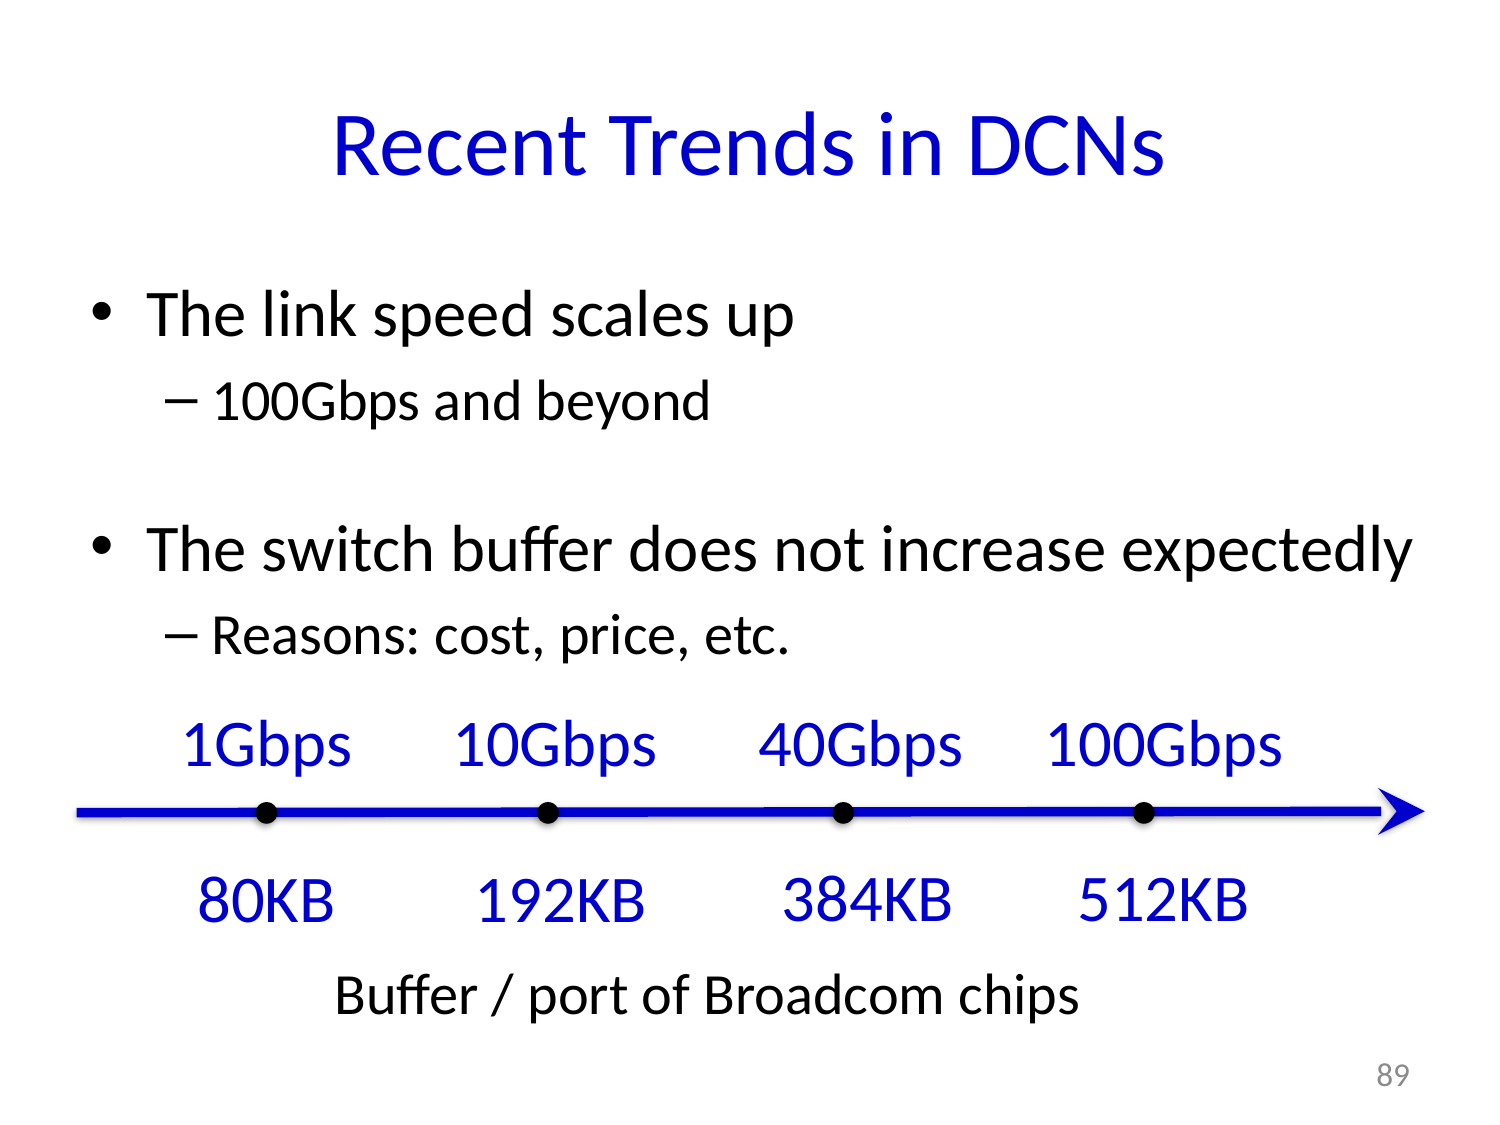

# Recent Trends in DCNs
The link speed scales up
100Gbps and beyond

The switch buffer does not increase expectedly
Reasons: cost, price, etc.

1Gbps
10Gbps
40Gbps
100Gbps

384KB
512KB
80KB
192KB
Buffer / port of Broadcom chips
89